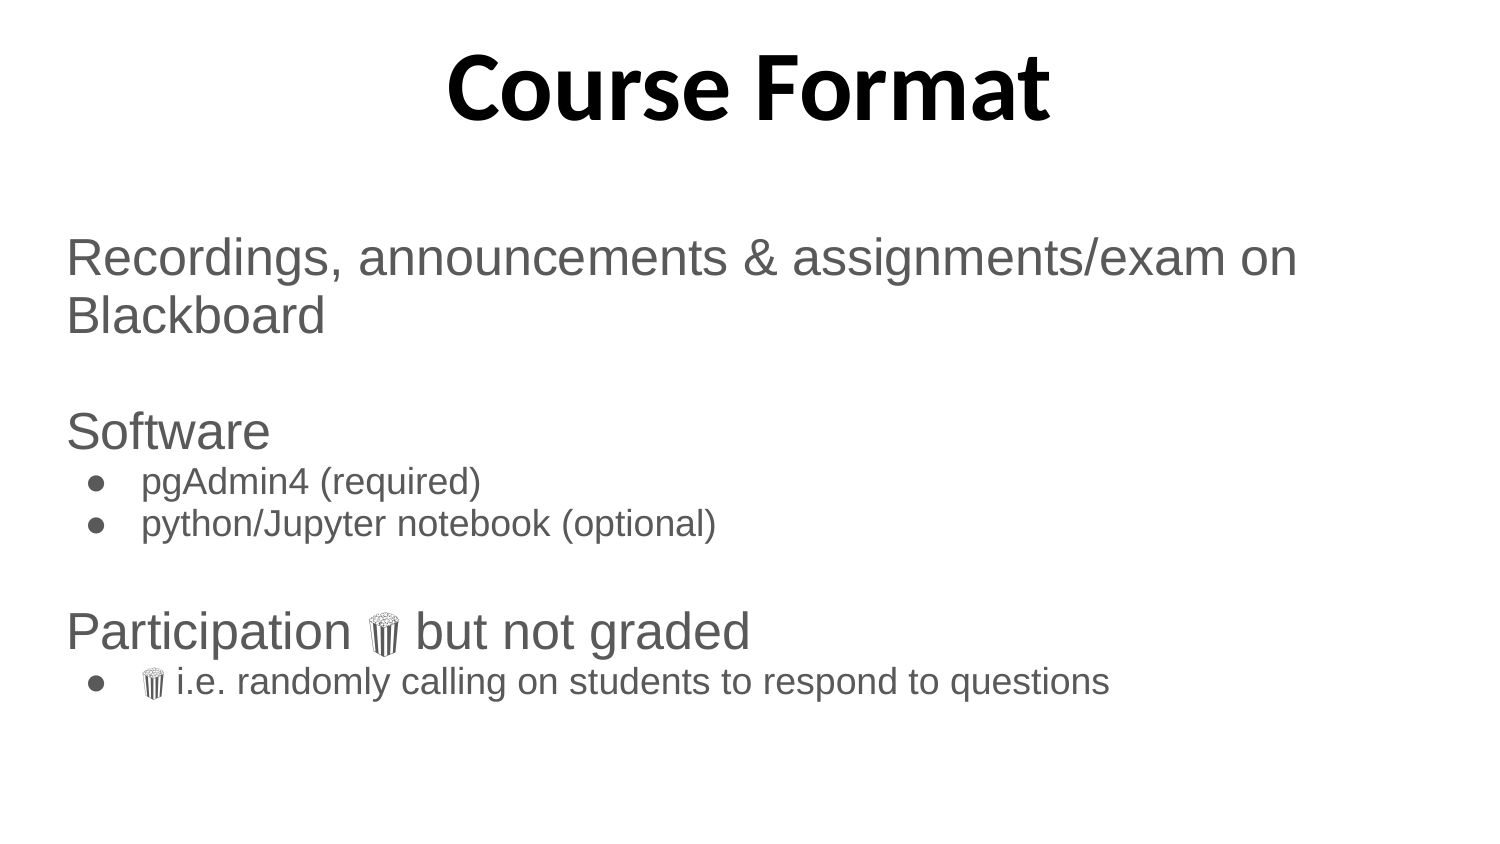

# Course Format
Recordings, announcements & assignments/exam on Blackboard

Software
pgAdmin4 (required)
python/Jupyter notebook (optional)
Participation 🍿 but not graded
🍿 i.e. randomly calling on students to respond to questions